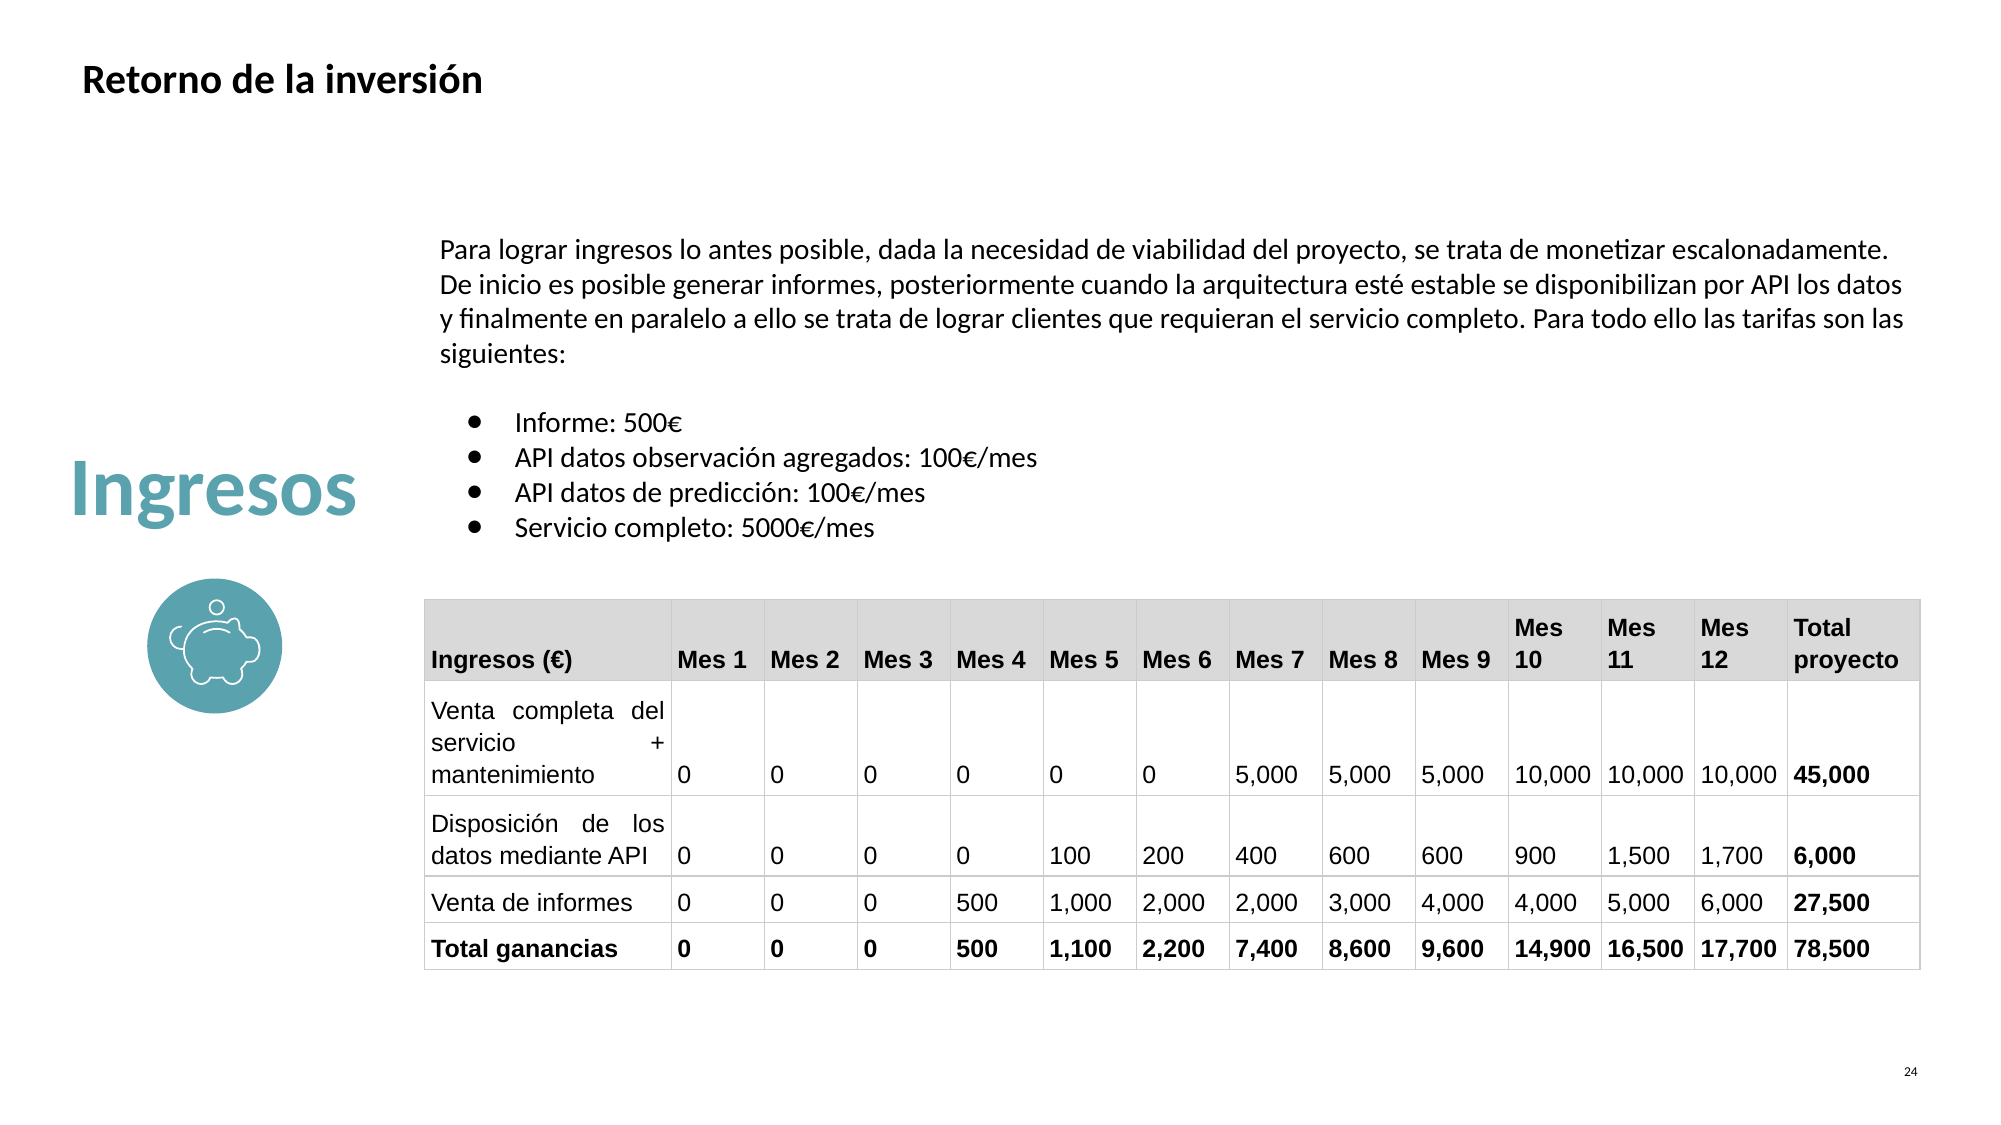

# Retorno de la inversión

Para lograr ingresos lo antes posible, dada la necesidad de viabilidad del proyecto, se trata de monetizar escalonadamente. De inicio es posible generar informes, posteriormente cuando la arquitectura esté estable se disponibilizan por API los datos y finalmente en paralelo a ello se trata de lograr clientes que requieran el servicio completo. Para todo ello las tarifas son las siguientes:
Informe: 500€
API datos observación agregados: 100€/mes
API datos de predicción: 100€/mes
Servicio completo: 5000€/mes
Ingresos

| Ingresos (€) | Mes 1 | Mes 2 | Mes 3 | Mes 4 | Mes 5 | Mes 6 | Mes 7 | Mes 8 | Mes 9 | Mes 10 | Mes 11 | Mes 12 | Total proyecto |
| --- | --- | --- | --- | --- | --- | --- | --- | --- | --- | --- | --- | --- | --- |
| Venta completa del servicio + mantenimiento | 0 | 0 | 0 | 0 | 0 | 0 | 5,000 | 5,000 | 5,000 | 10,000 | 10,000 | 10,000 | 45,000 |
| Disposición de los datos mediante API | 0 | 0 | 0 | 0 | 100 | 200 | 400 | 600 | 600 | 900 | 1,500 | 1,700 | 6,000 |
| Venta de informes | 0 | 0 | 0 | 500 | 1,000 | 2,000 | 2,000 | 3,000 | 4,000 | 4,000 | 5,000 | 6,000 | 27,500 |
| Total ganancias | 0 | 0 | 0 | 500 | 1,100 | 2,200 | 7,400 | 8,600 | 9,600 | 14,900 | 16,500 | 17,700 | 78,500 |